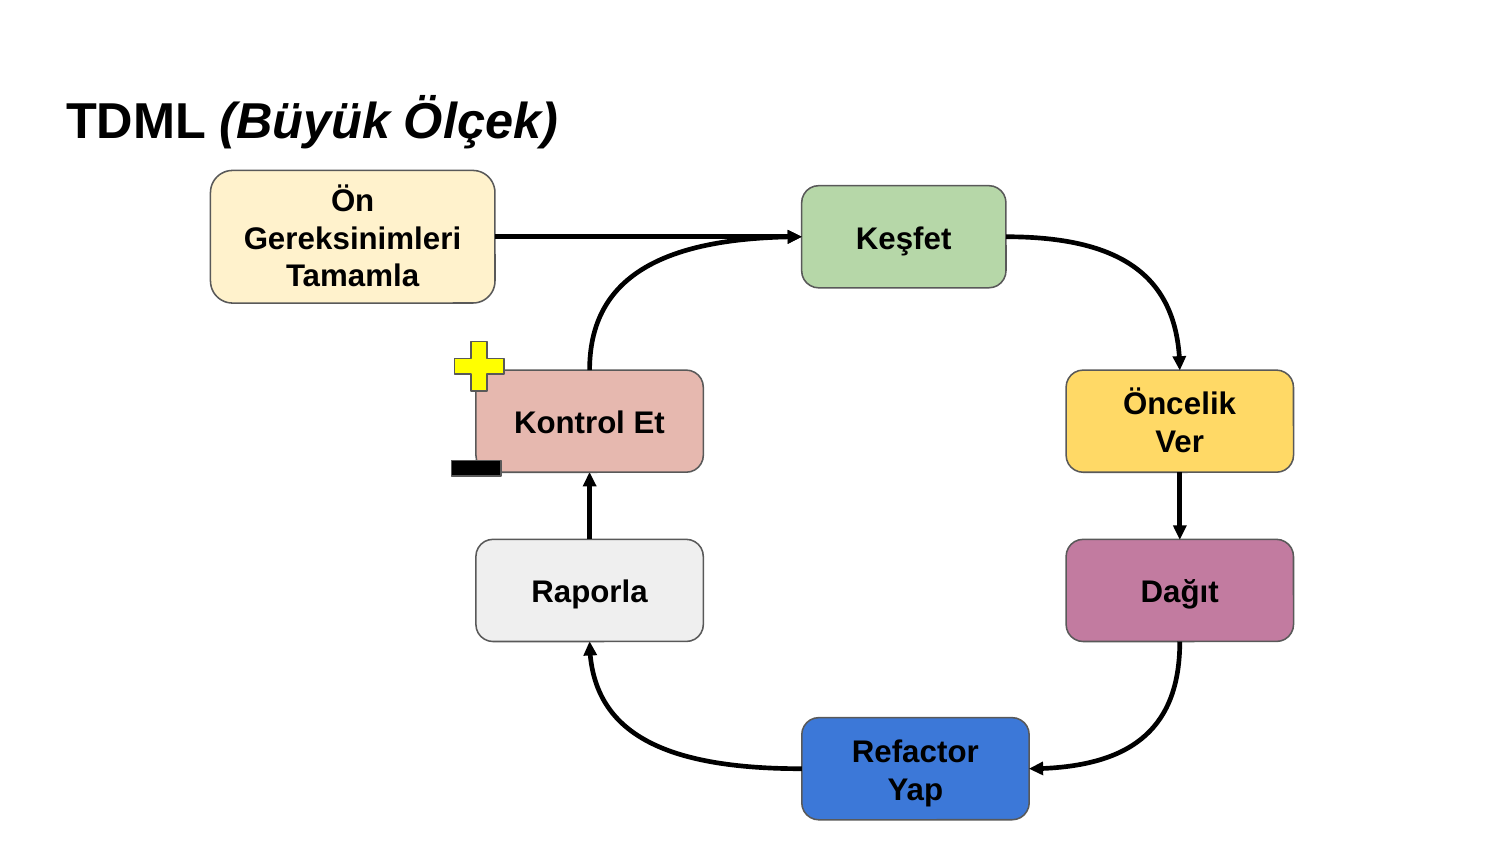

# TDML (Büyük Ölçek)
Ön Gereksinimleri
Tamamla
Keşfet

Kontrol Et
Öncelik
Ver

Raporla
Dağıt
Refactor
Yap